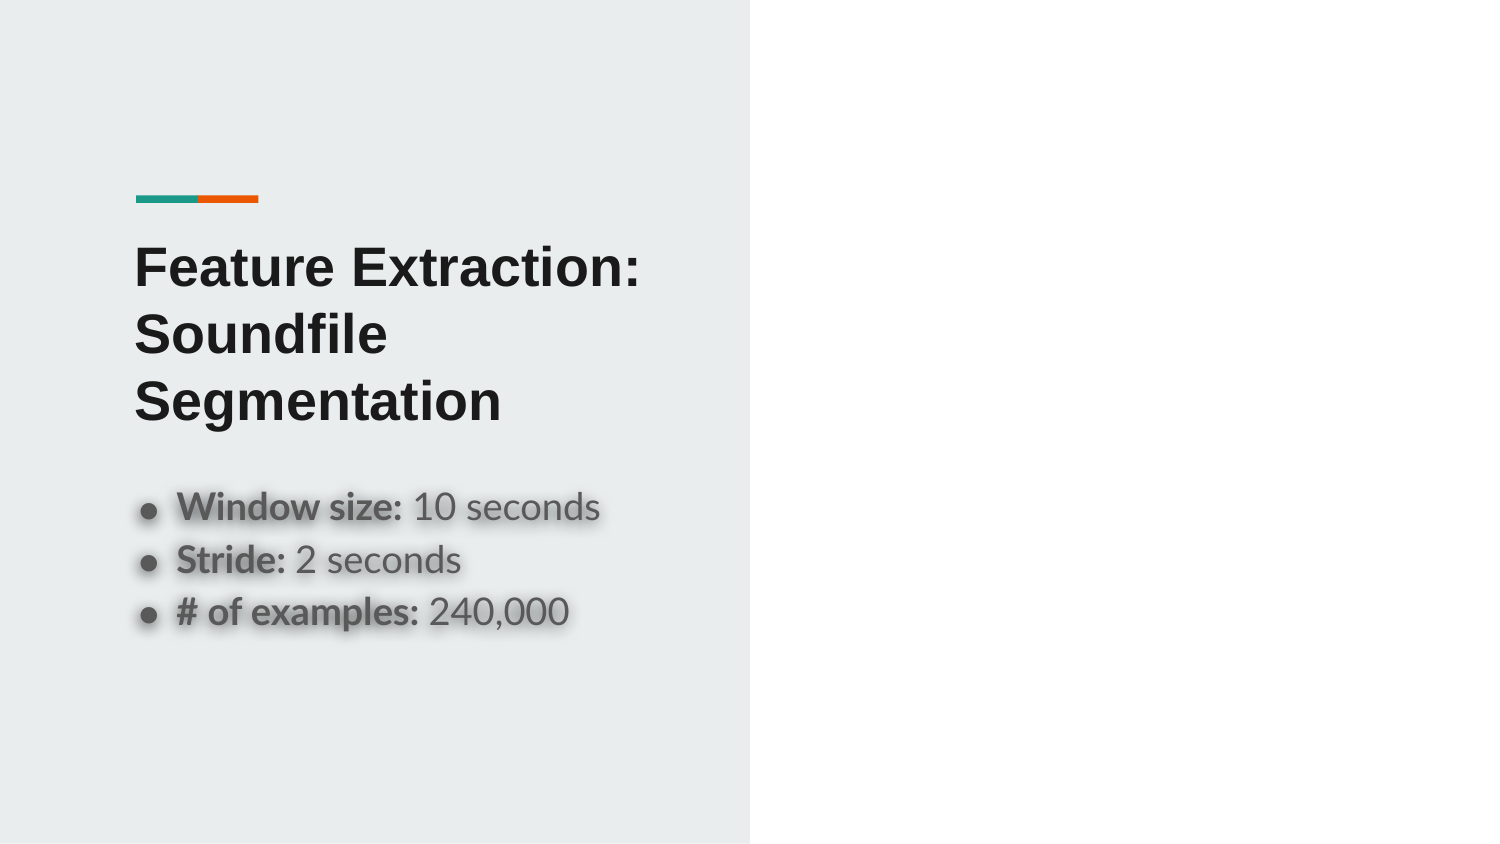

# Feature Extraction: Soundfile Segmentation
Window size: 10 seconds
Stride: 2 seconds
# of examples: 240,000